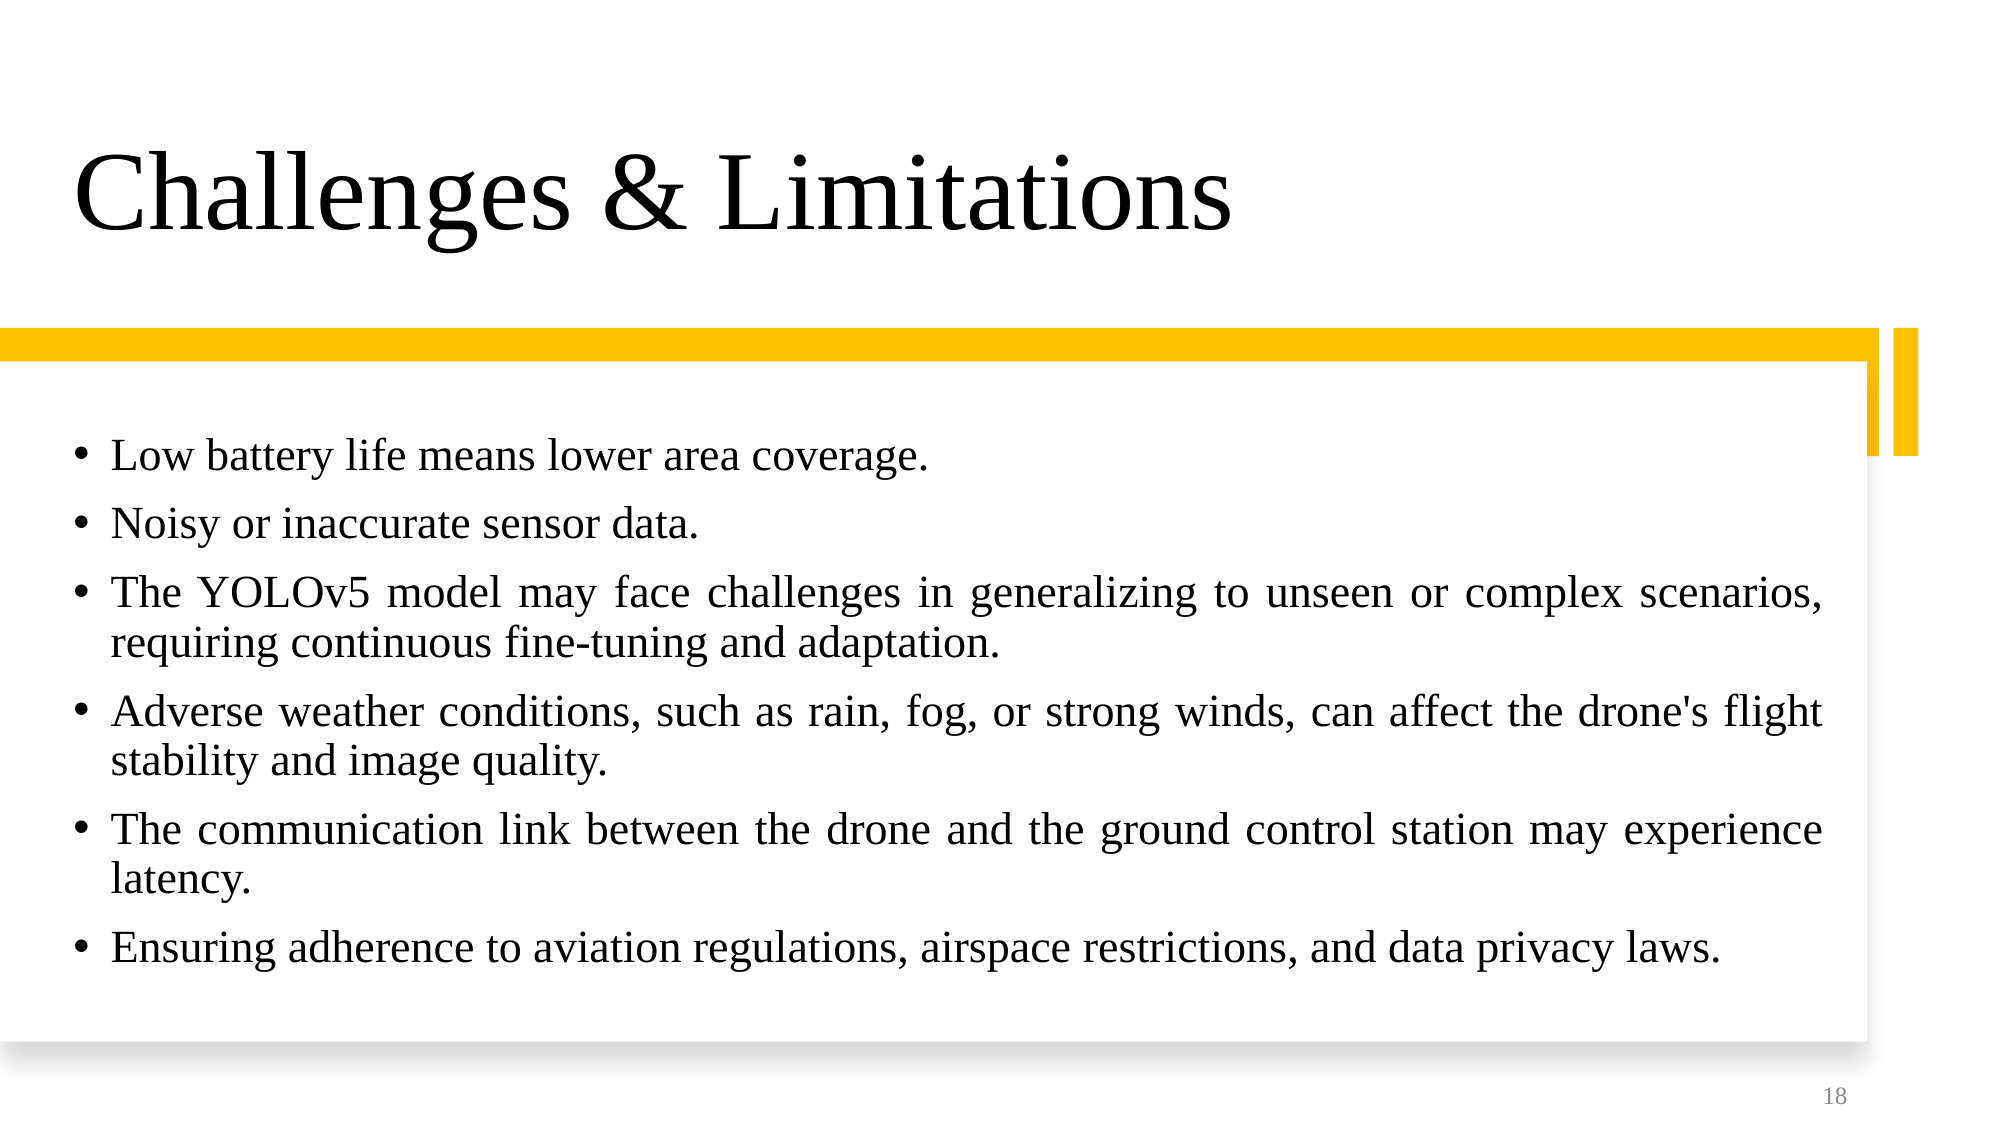

# Challenges & Limitations

Low battery life means lower area coverage.
Noisy or inaccurate sensor data.
The YOLOv5 model may face challenges in generalizing to unseen or complex scenarios, requiring continuous fine-tuning and adaptation.
Adverse weather conditions, such as rain, fog, or strong winds, can affect the drone's flight stability and image quality.
The communication link between the drone and the ground control station may experience latency.
Ensuring adherence to aviation regulations, airspace restrictions, and data privacy laws.
18